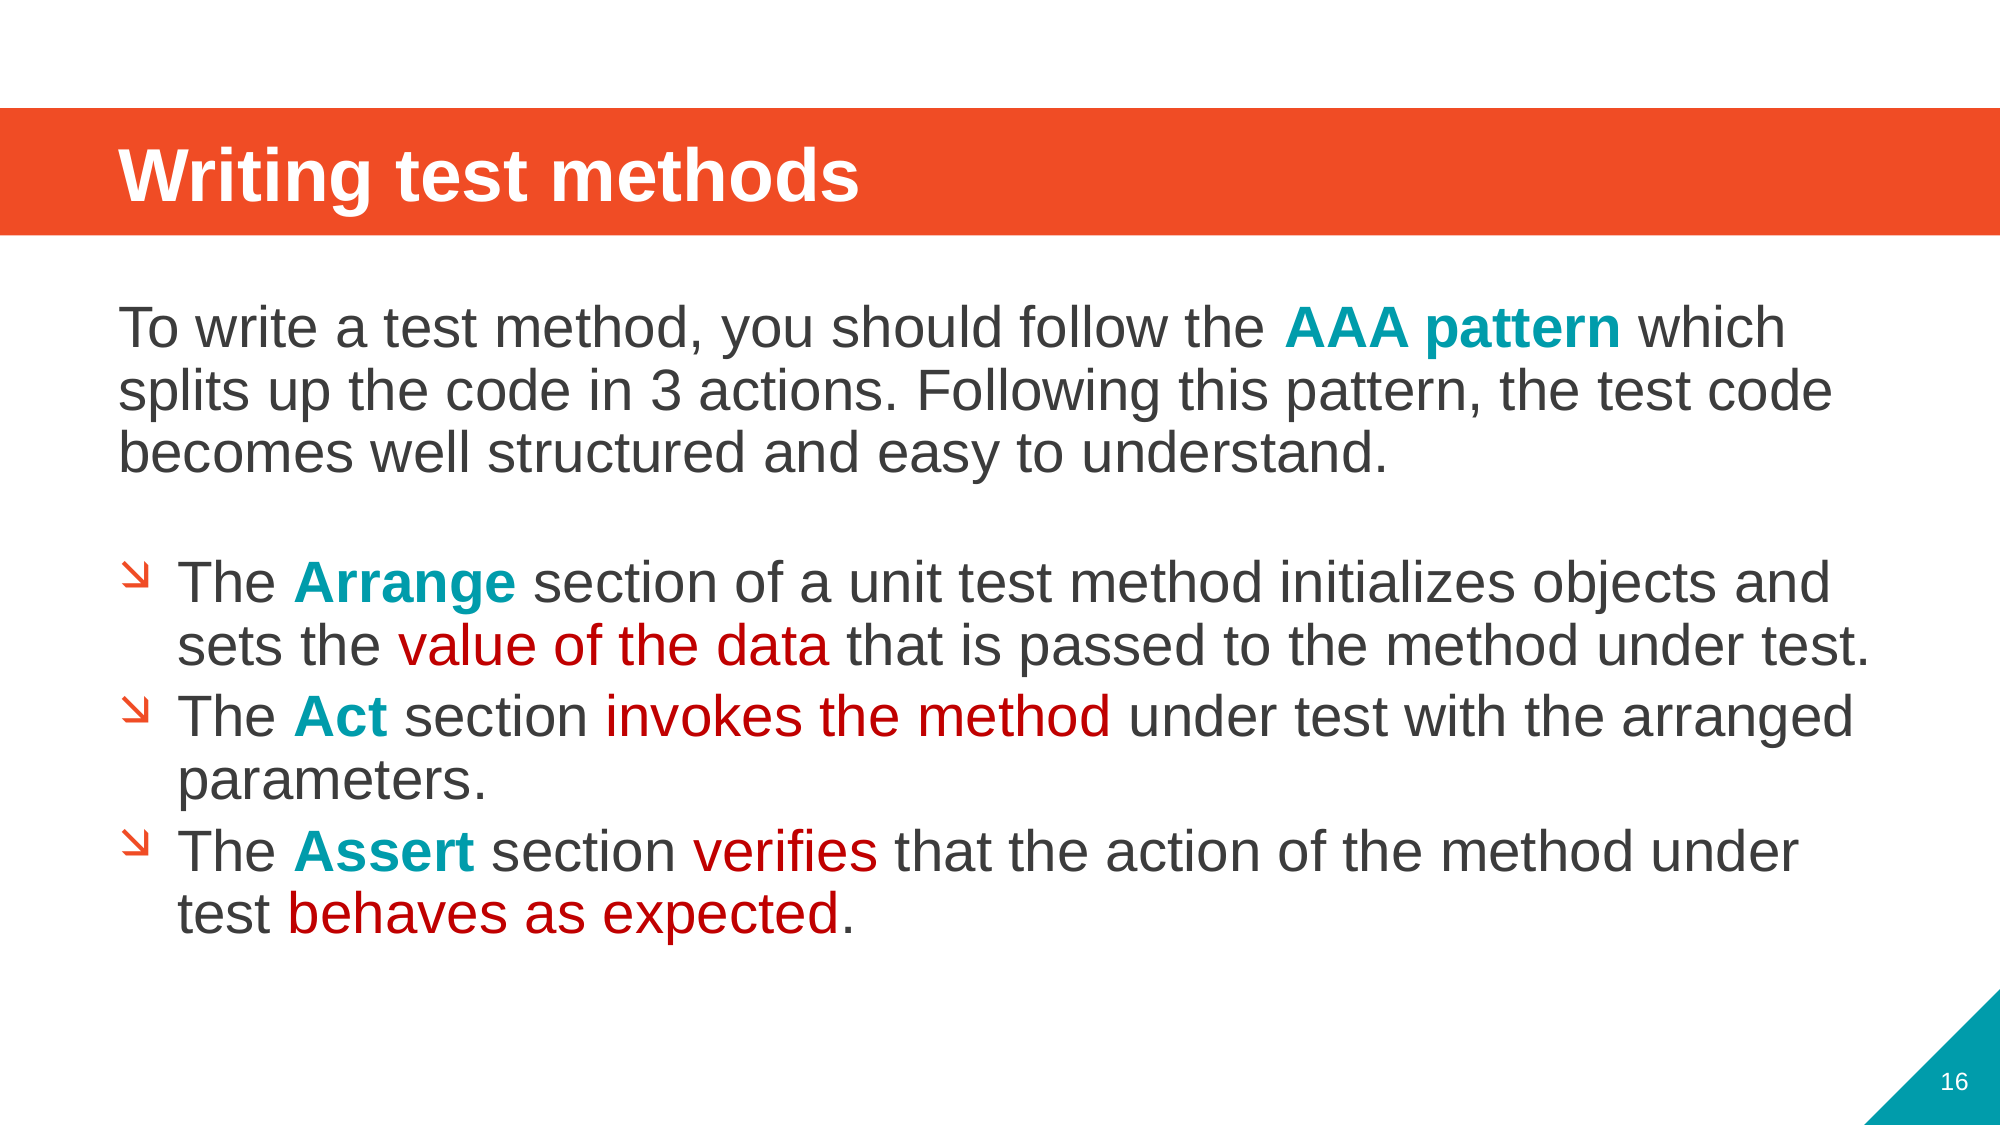

# Writing test methods
To write a test method, you should follow the AAA pattern which splits up the code in 3 actions. Following this pattern, the test code becomes well structured and easy to understand.

The Arrange section of a unit test method initializes objects and sets the value of the data that is passed to the method under test.
The Act section invokes the method under test with the arranged parameters.
The Assert section verifies that the action of the method under test behaves as expected.

16